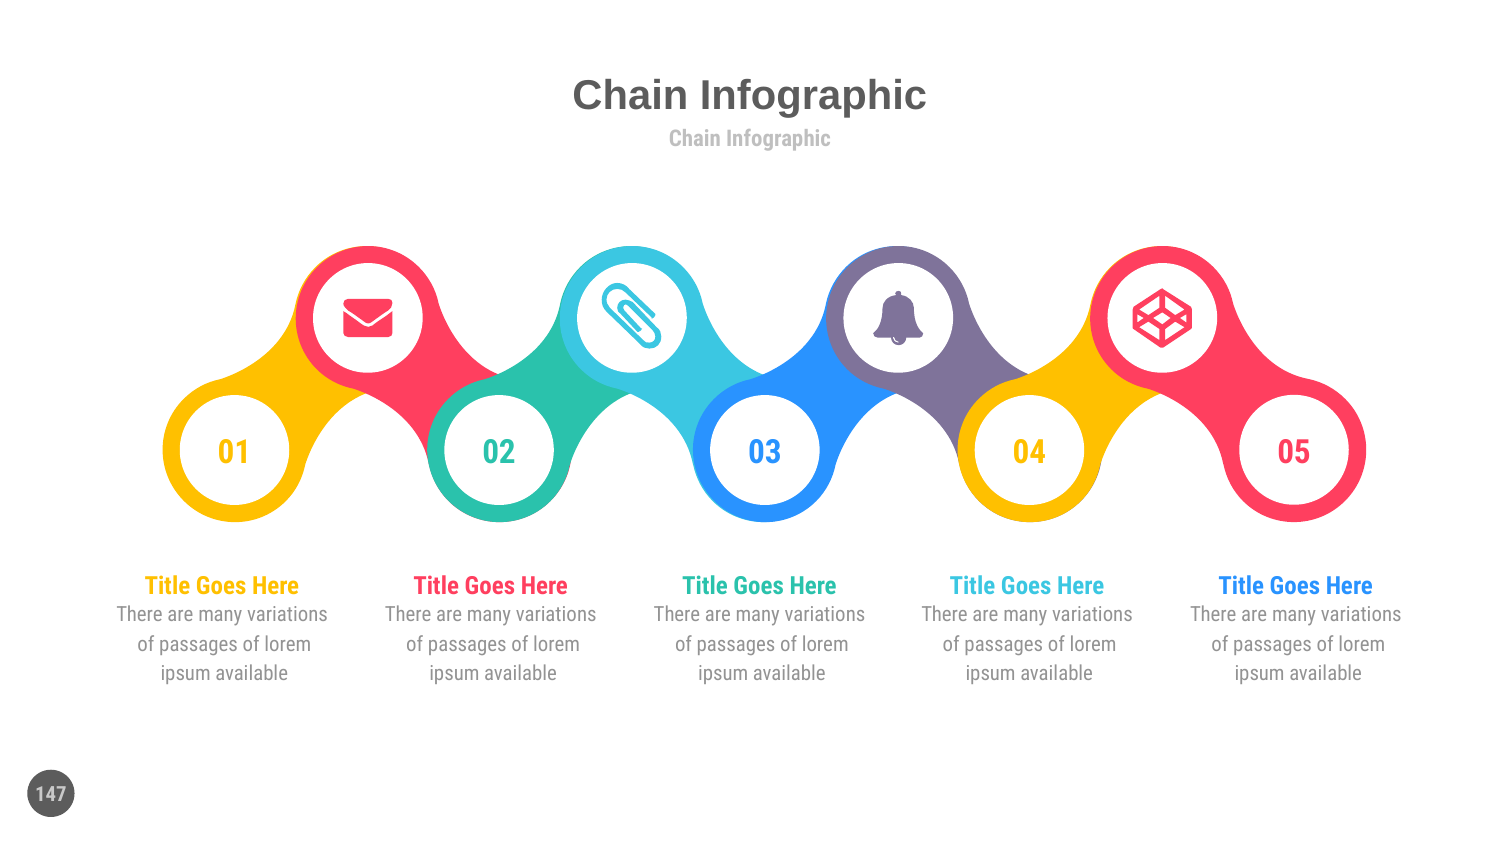

# Chain Infographic
Chain Infographic

05
01
02
03
04
Title Goes Here
There are many variations
 of passages of lorem
 ipsum available
Title Goes Here
There are many variations
 of passages of lorem
 ipsum available
Title Goes Here
There are many variations
 of passages of lorem
 ipsum available
Title Goes Here
There are many variations
 of passages of lorem
 ipsum available
Title Goes Here
There are many variations
 of passages of lorem
 ipsum available
147